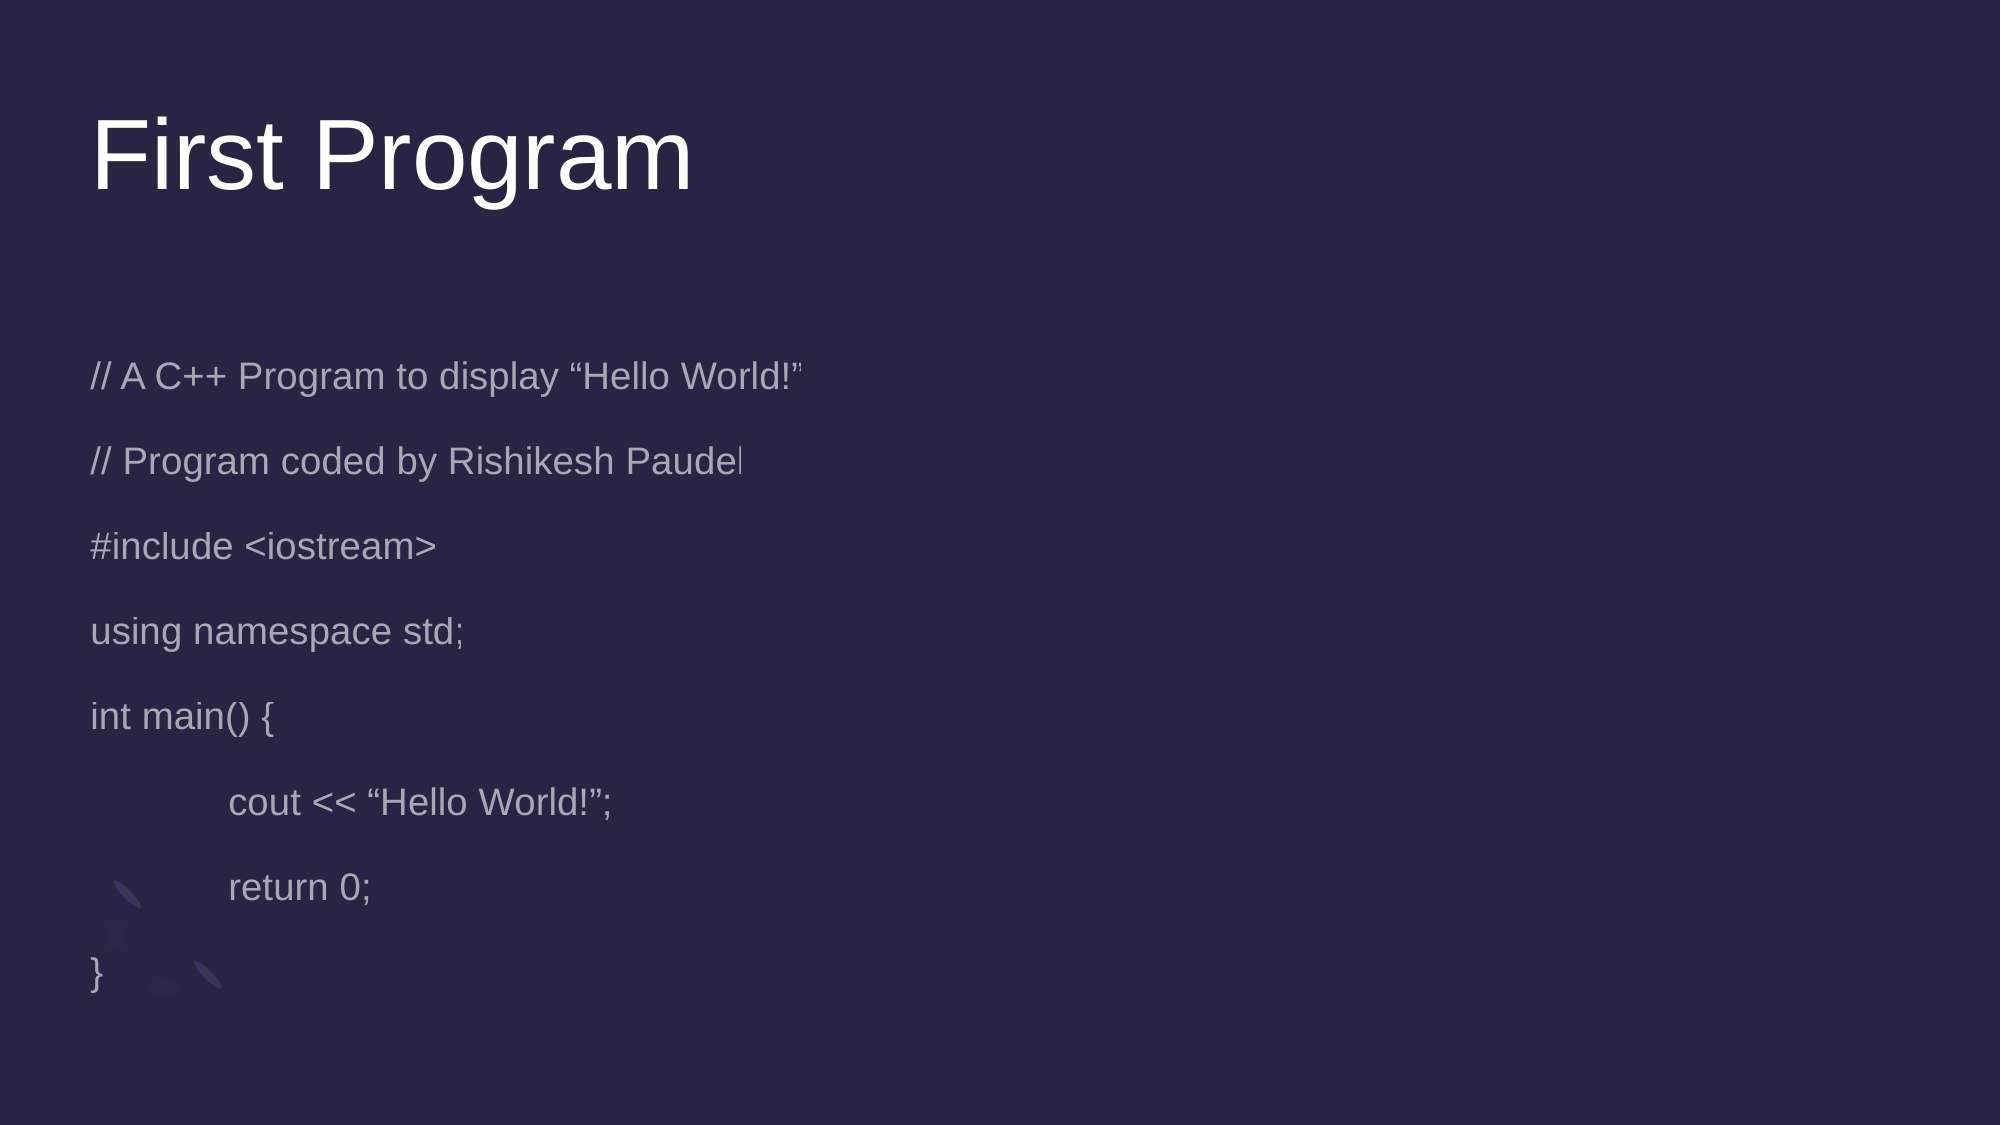

# First Program
// A C++ Program to display “Hello World!”
// Program coded by Rishikesh Paudel
#include <iostream>
using namespace std;
int main() {
	cout << “Hello World!”;
	return 0;
}